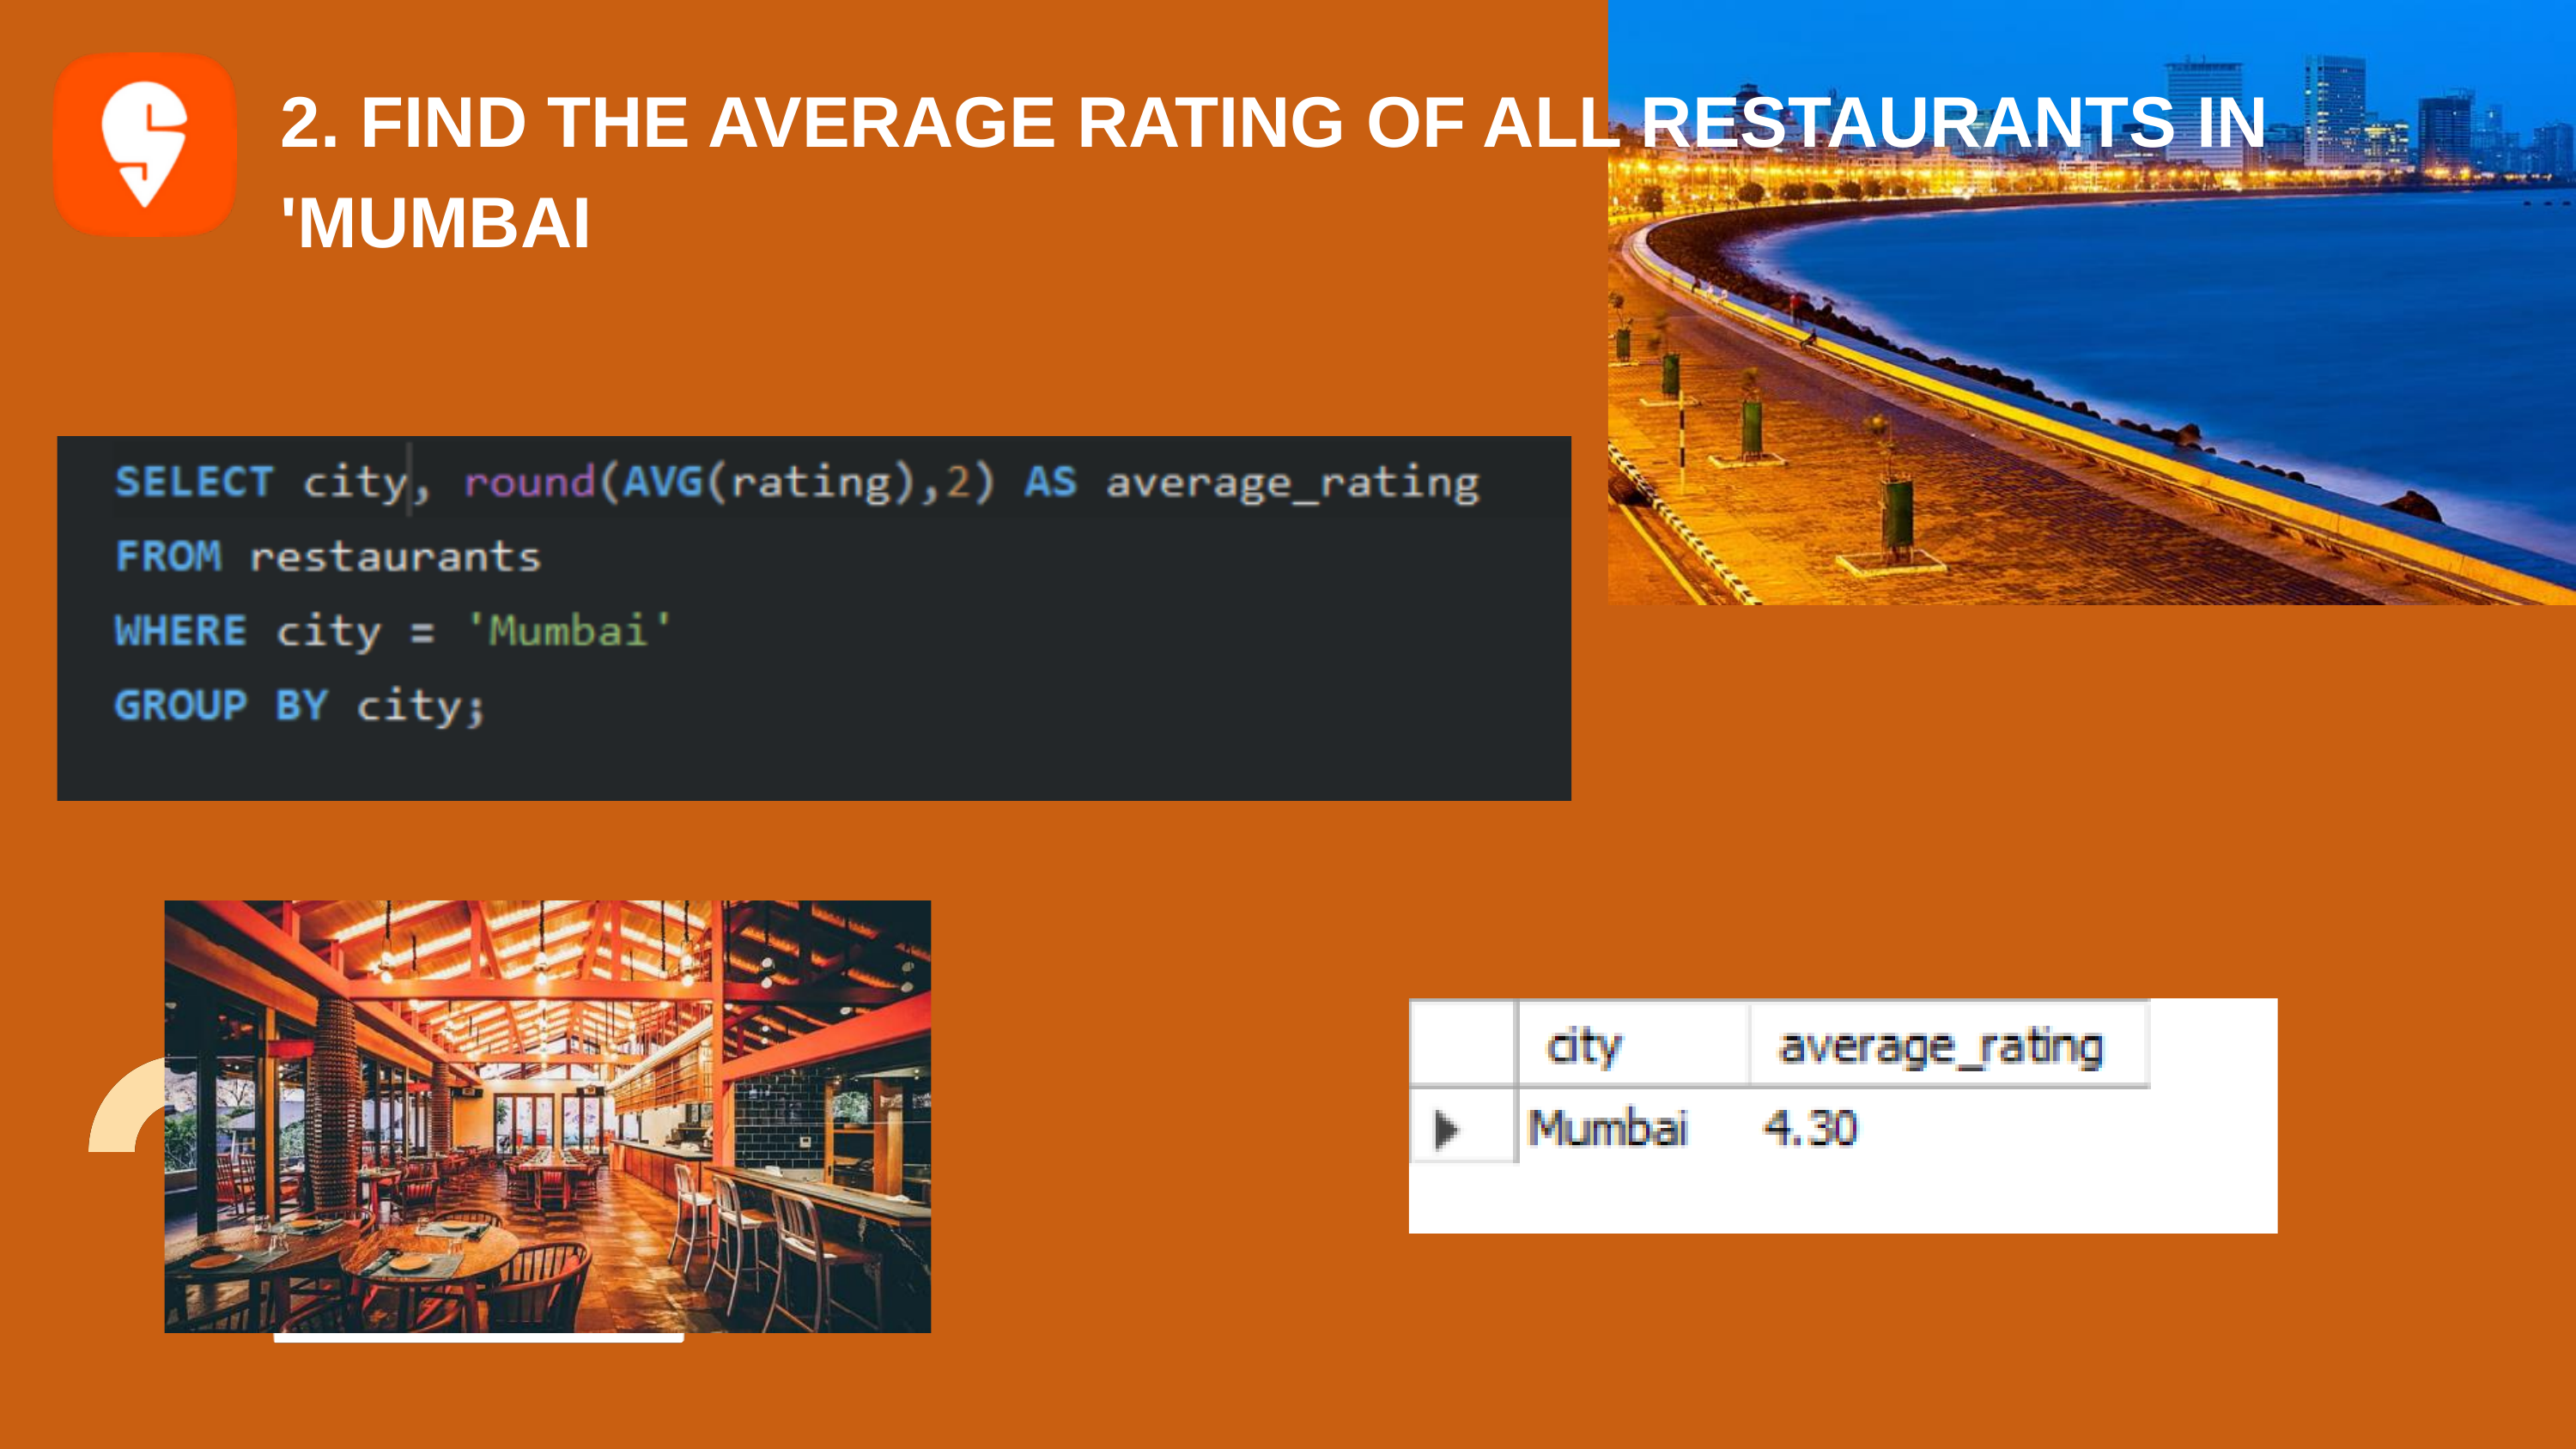

2. FIND THE AVERAGE RATING OF ALL RESTAURANTS IN 'MUMBAI